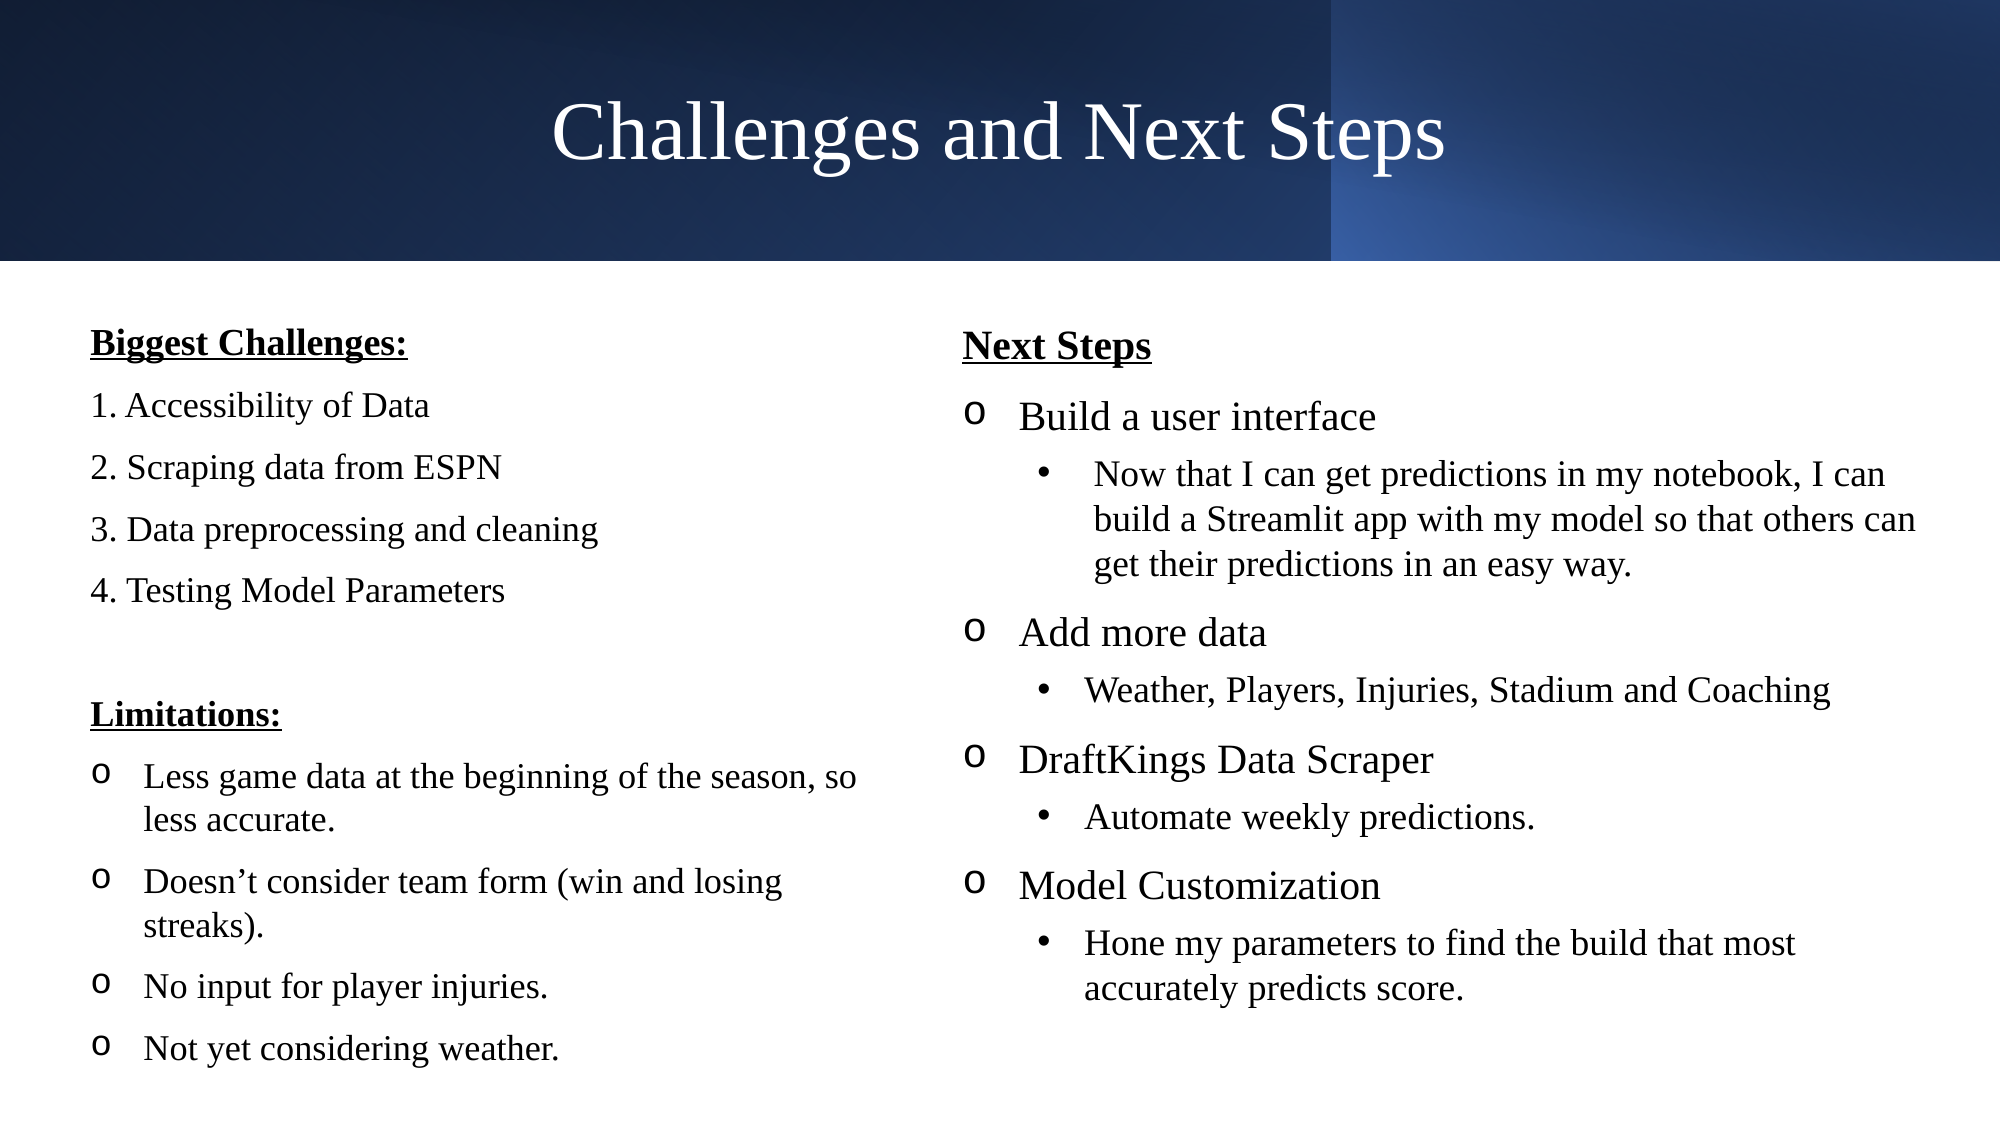

# Challenges and Next Steps
Biggest Challenges:
1. Accessibility of Data
2. Scraping data from ESPN
3. Data preprocessing and cleaning
4. Testing Model Parameters

Limitations:
Less game data at the beginning of the season, so less accurate.
Doesn’t consider team form (win and losing streaks).
No input for player injuries.
Not yet considering weather.
Next Steps
Build a user interface
Now that I can get predictions in my notebook, I can build a Streamlit app with my model so that others can get their predictions in an easy way.
Add more data
Weather, Players, Injuries, Stadium and Coaching
DraftKings Data Scraper
Automate weekly predictions.
Model Customization
Hone my parameters to find the build that most accurately predicts score.